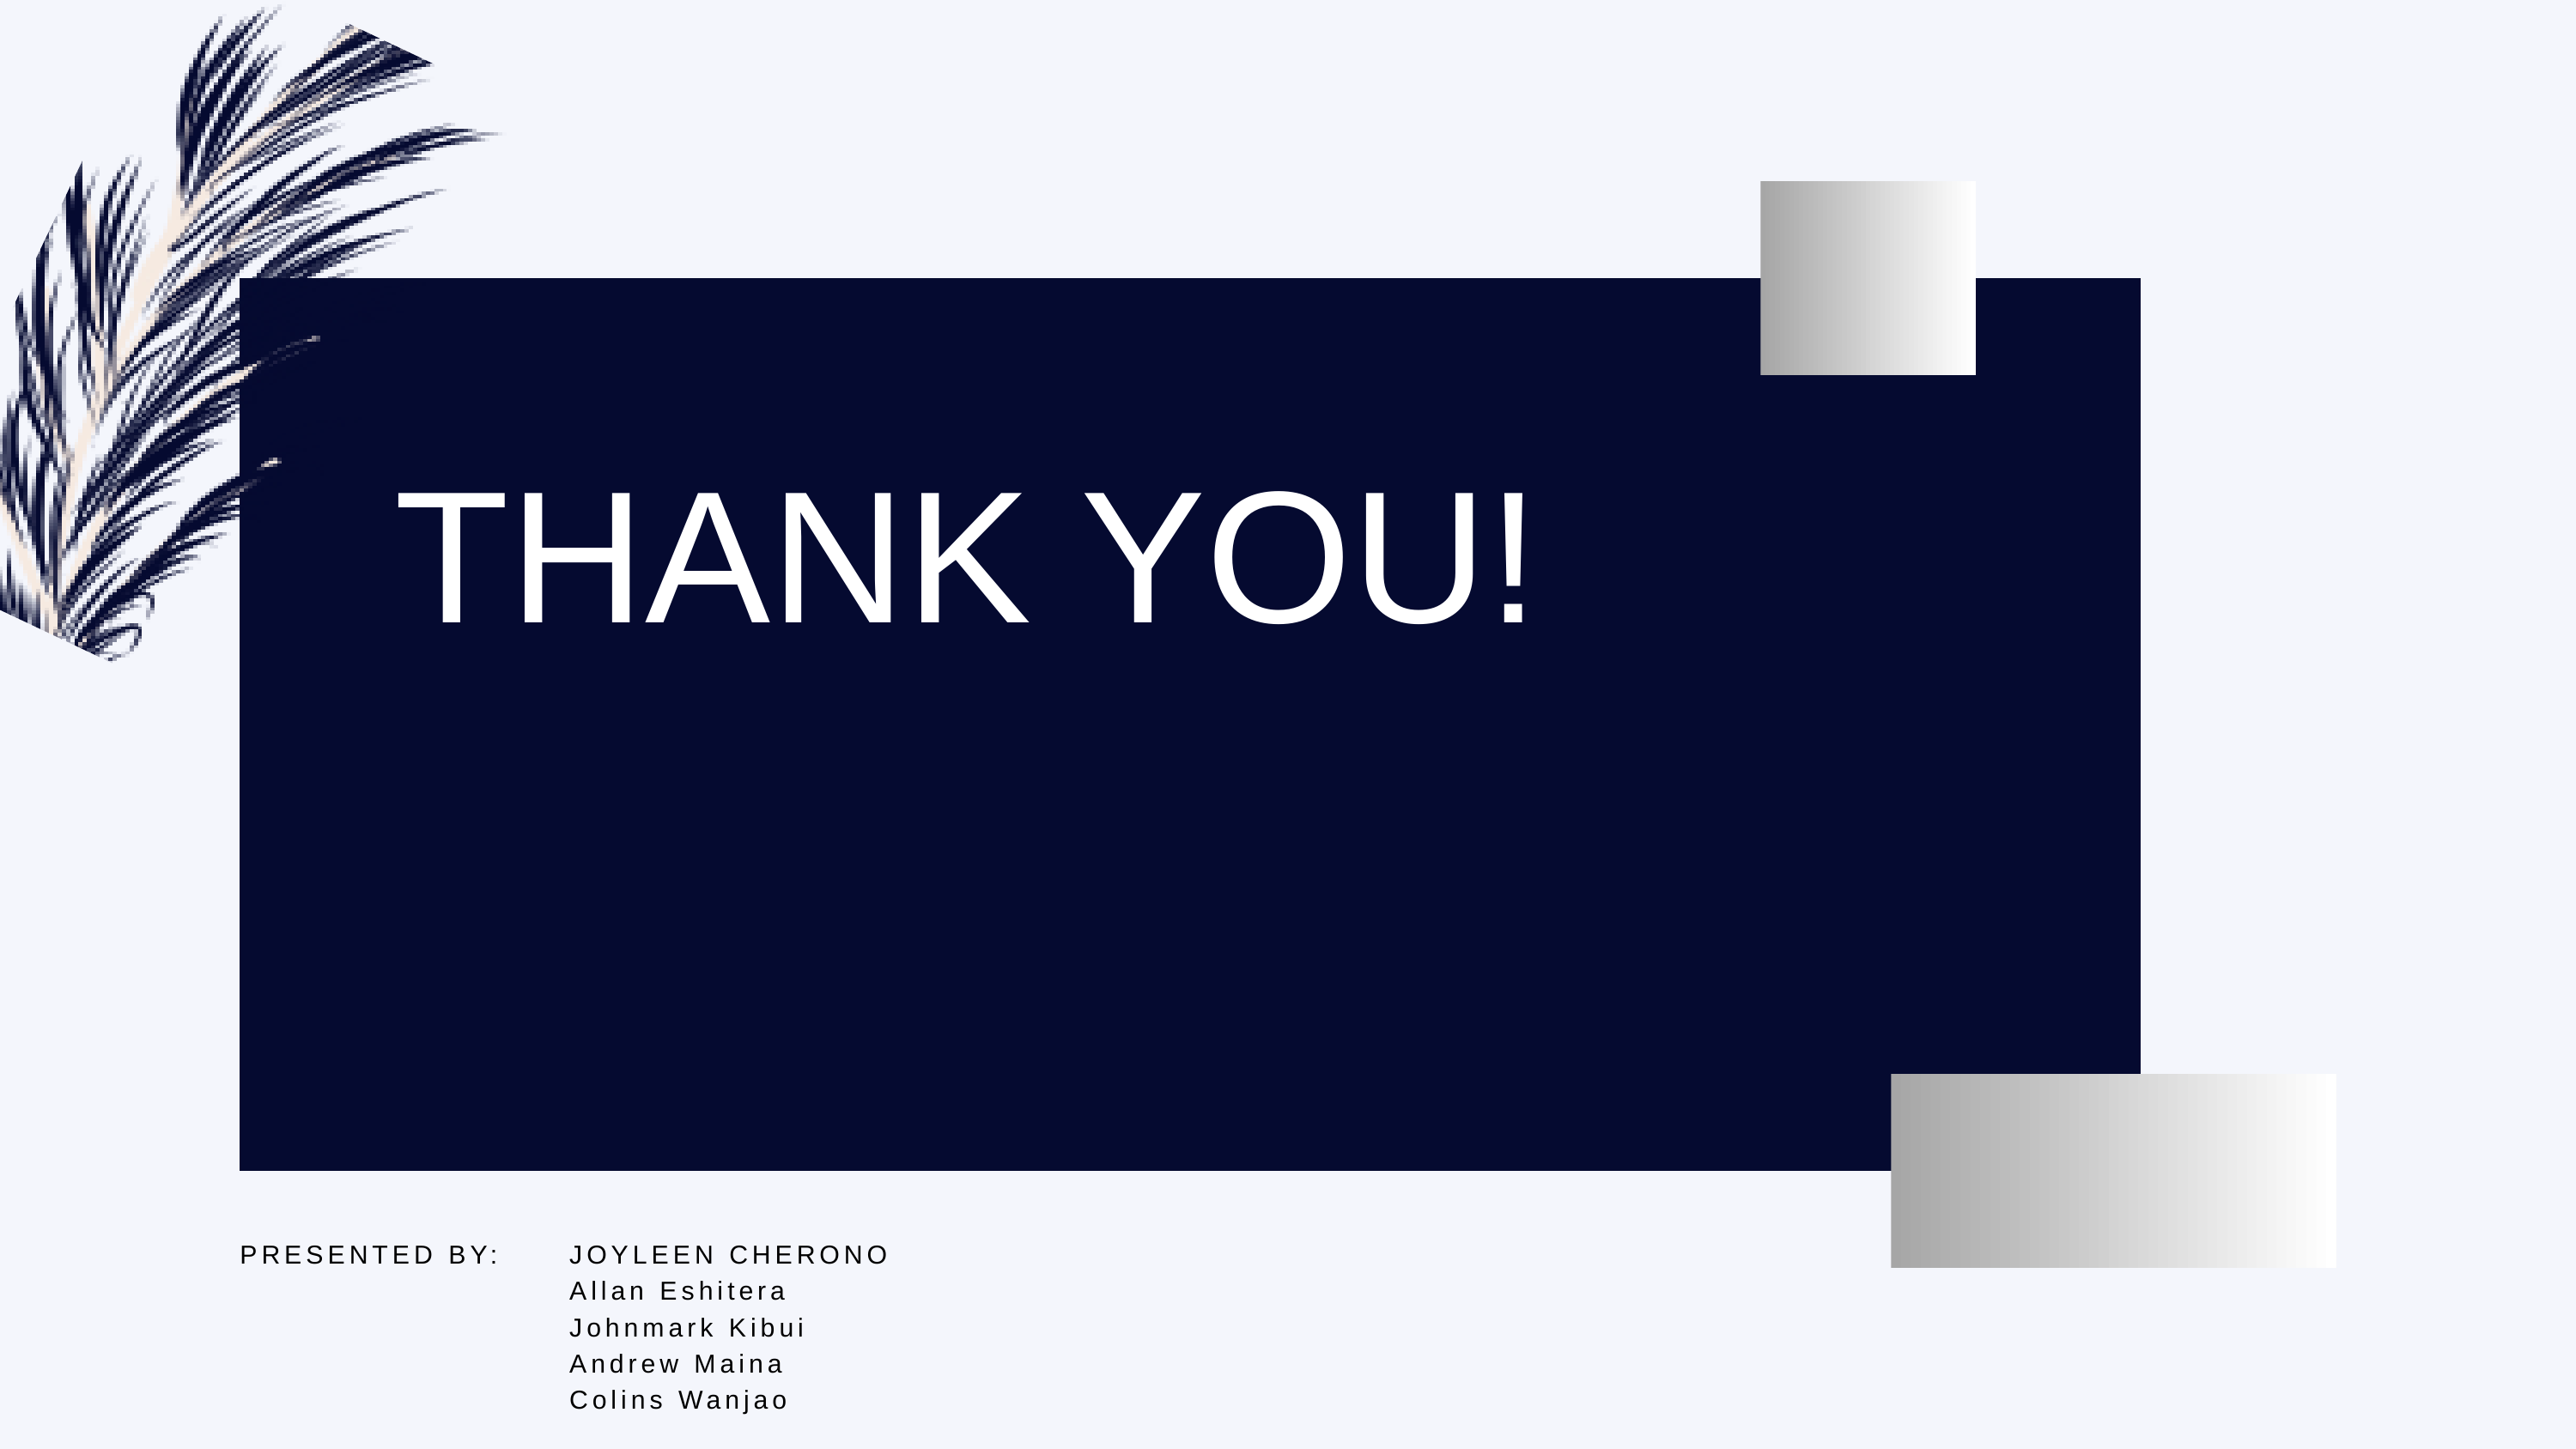

THANK YOU!

JOYLEEN CHERONO
Allan Eshitera
Johnmark Kibui
Andrew Maina
Colins Wanjao

PRESENTED BY: